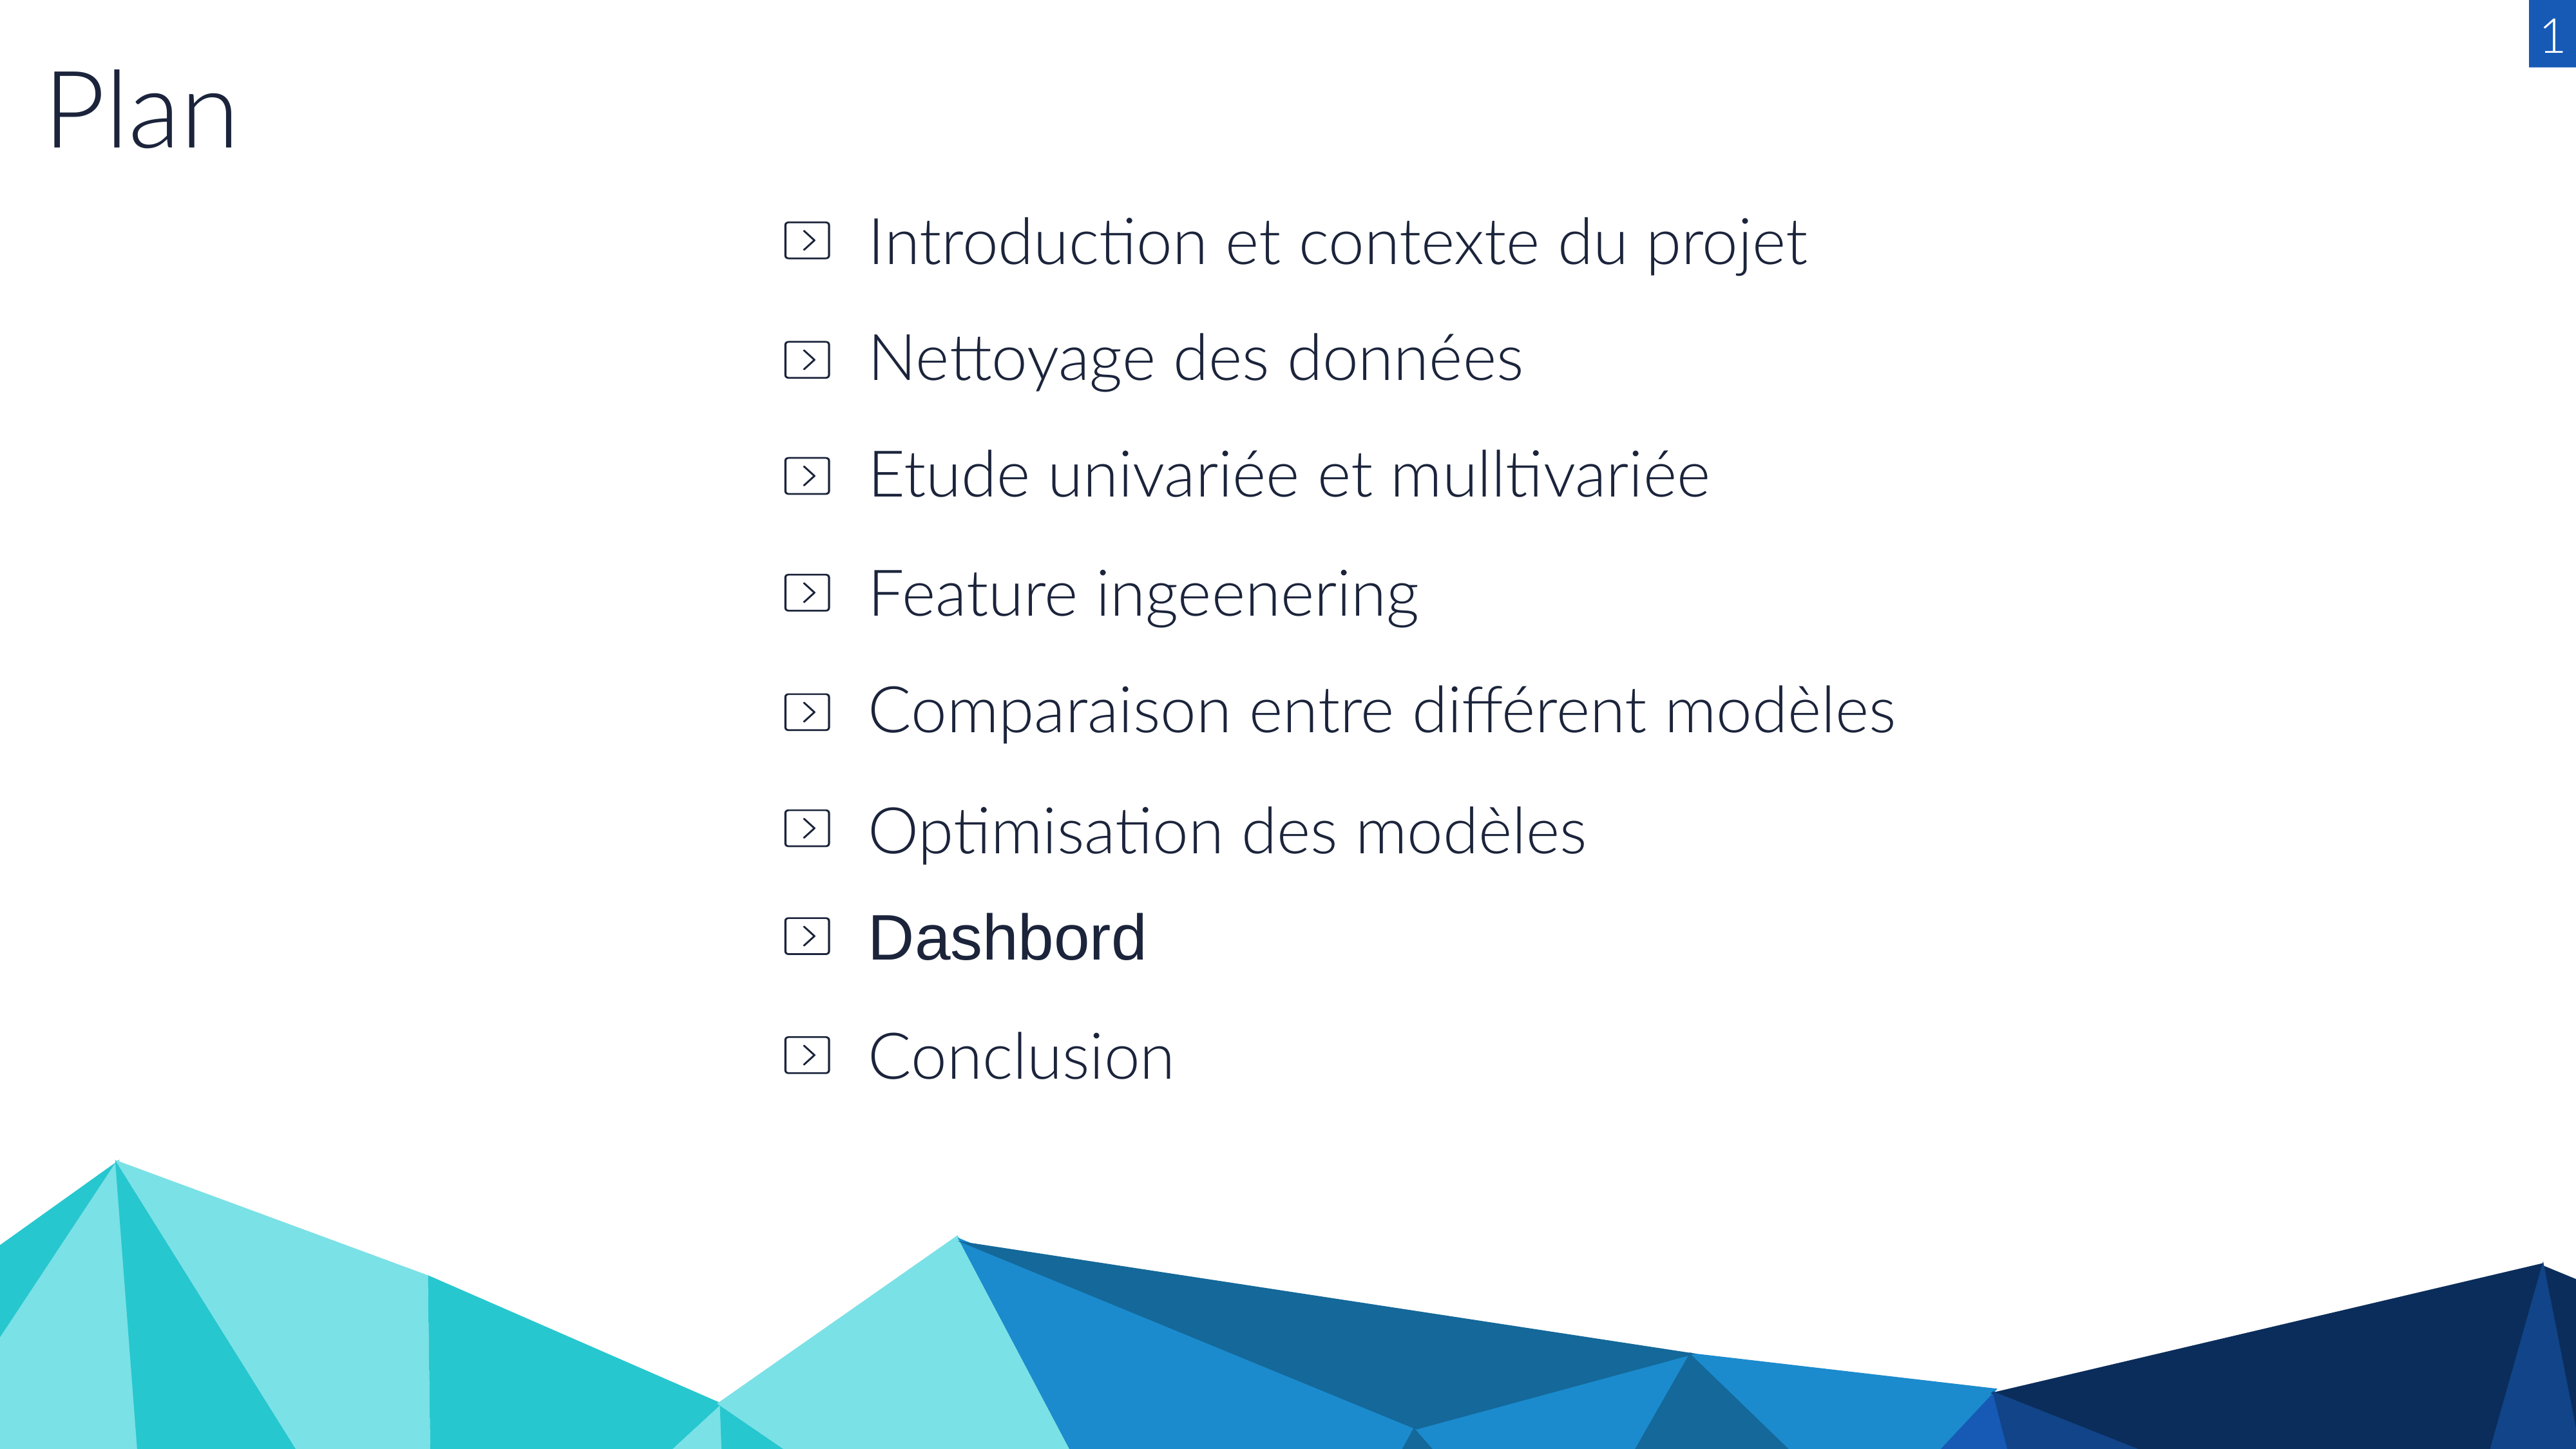

1
Plan
Introduction et contexte du projet

Nettoyage des données

Etude univariée et mulltivariée

Feature ingeenering

Comparaison entre différent modèles

Optimisation des modèles

Dashbord

Conclusion